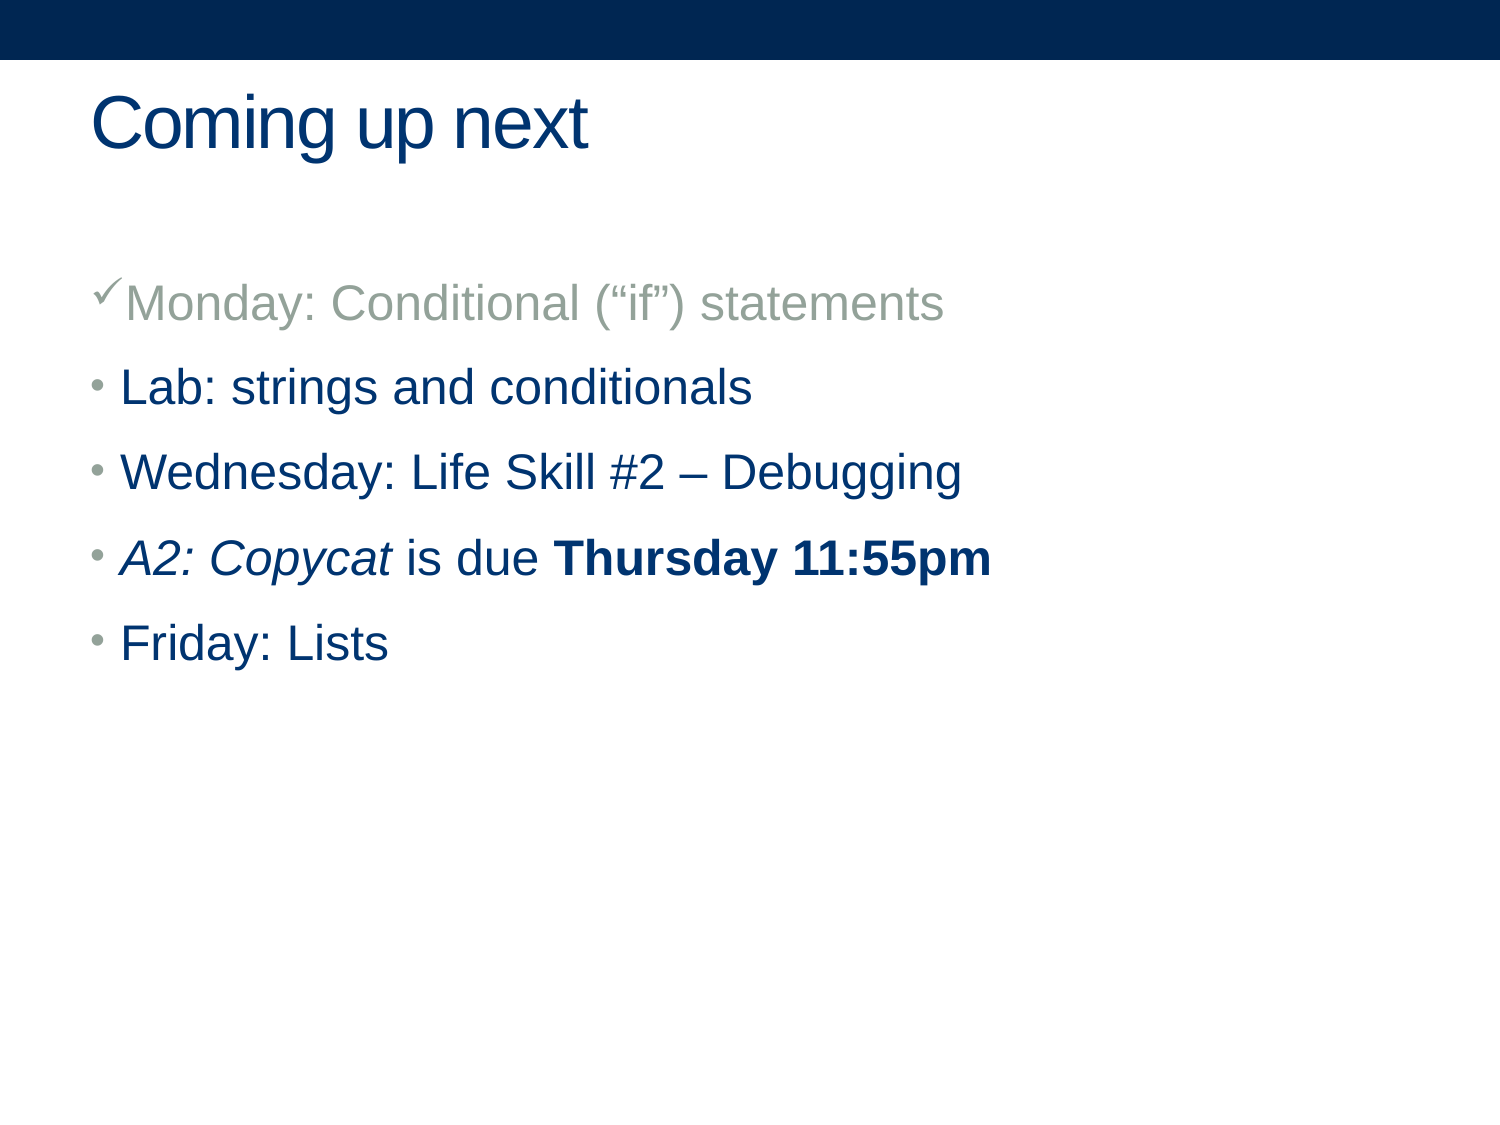

# Coming up next
Monday: Conditional (“if”) statements
Lab: strings and conditionals
Wednesday: Life Skill #2 – Debugging
A2: Copycat is due Thursday 11:55pm
Friday: Lists